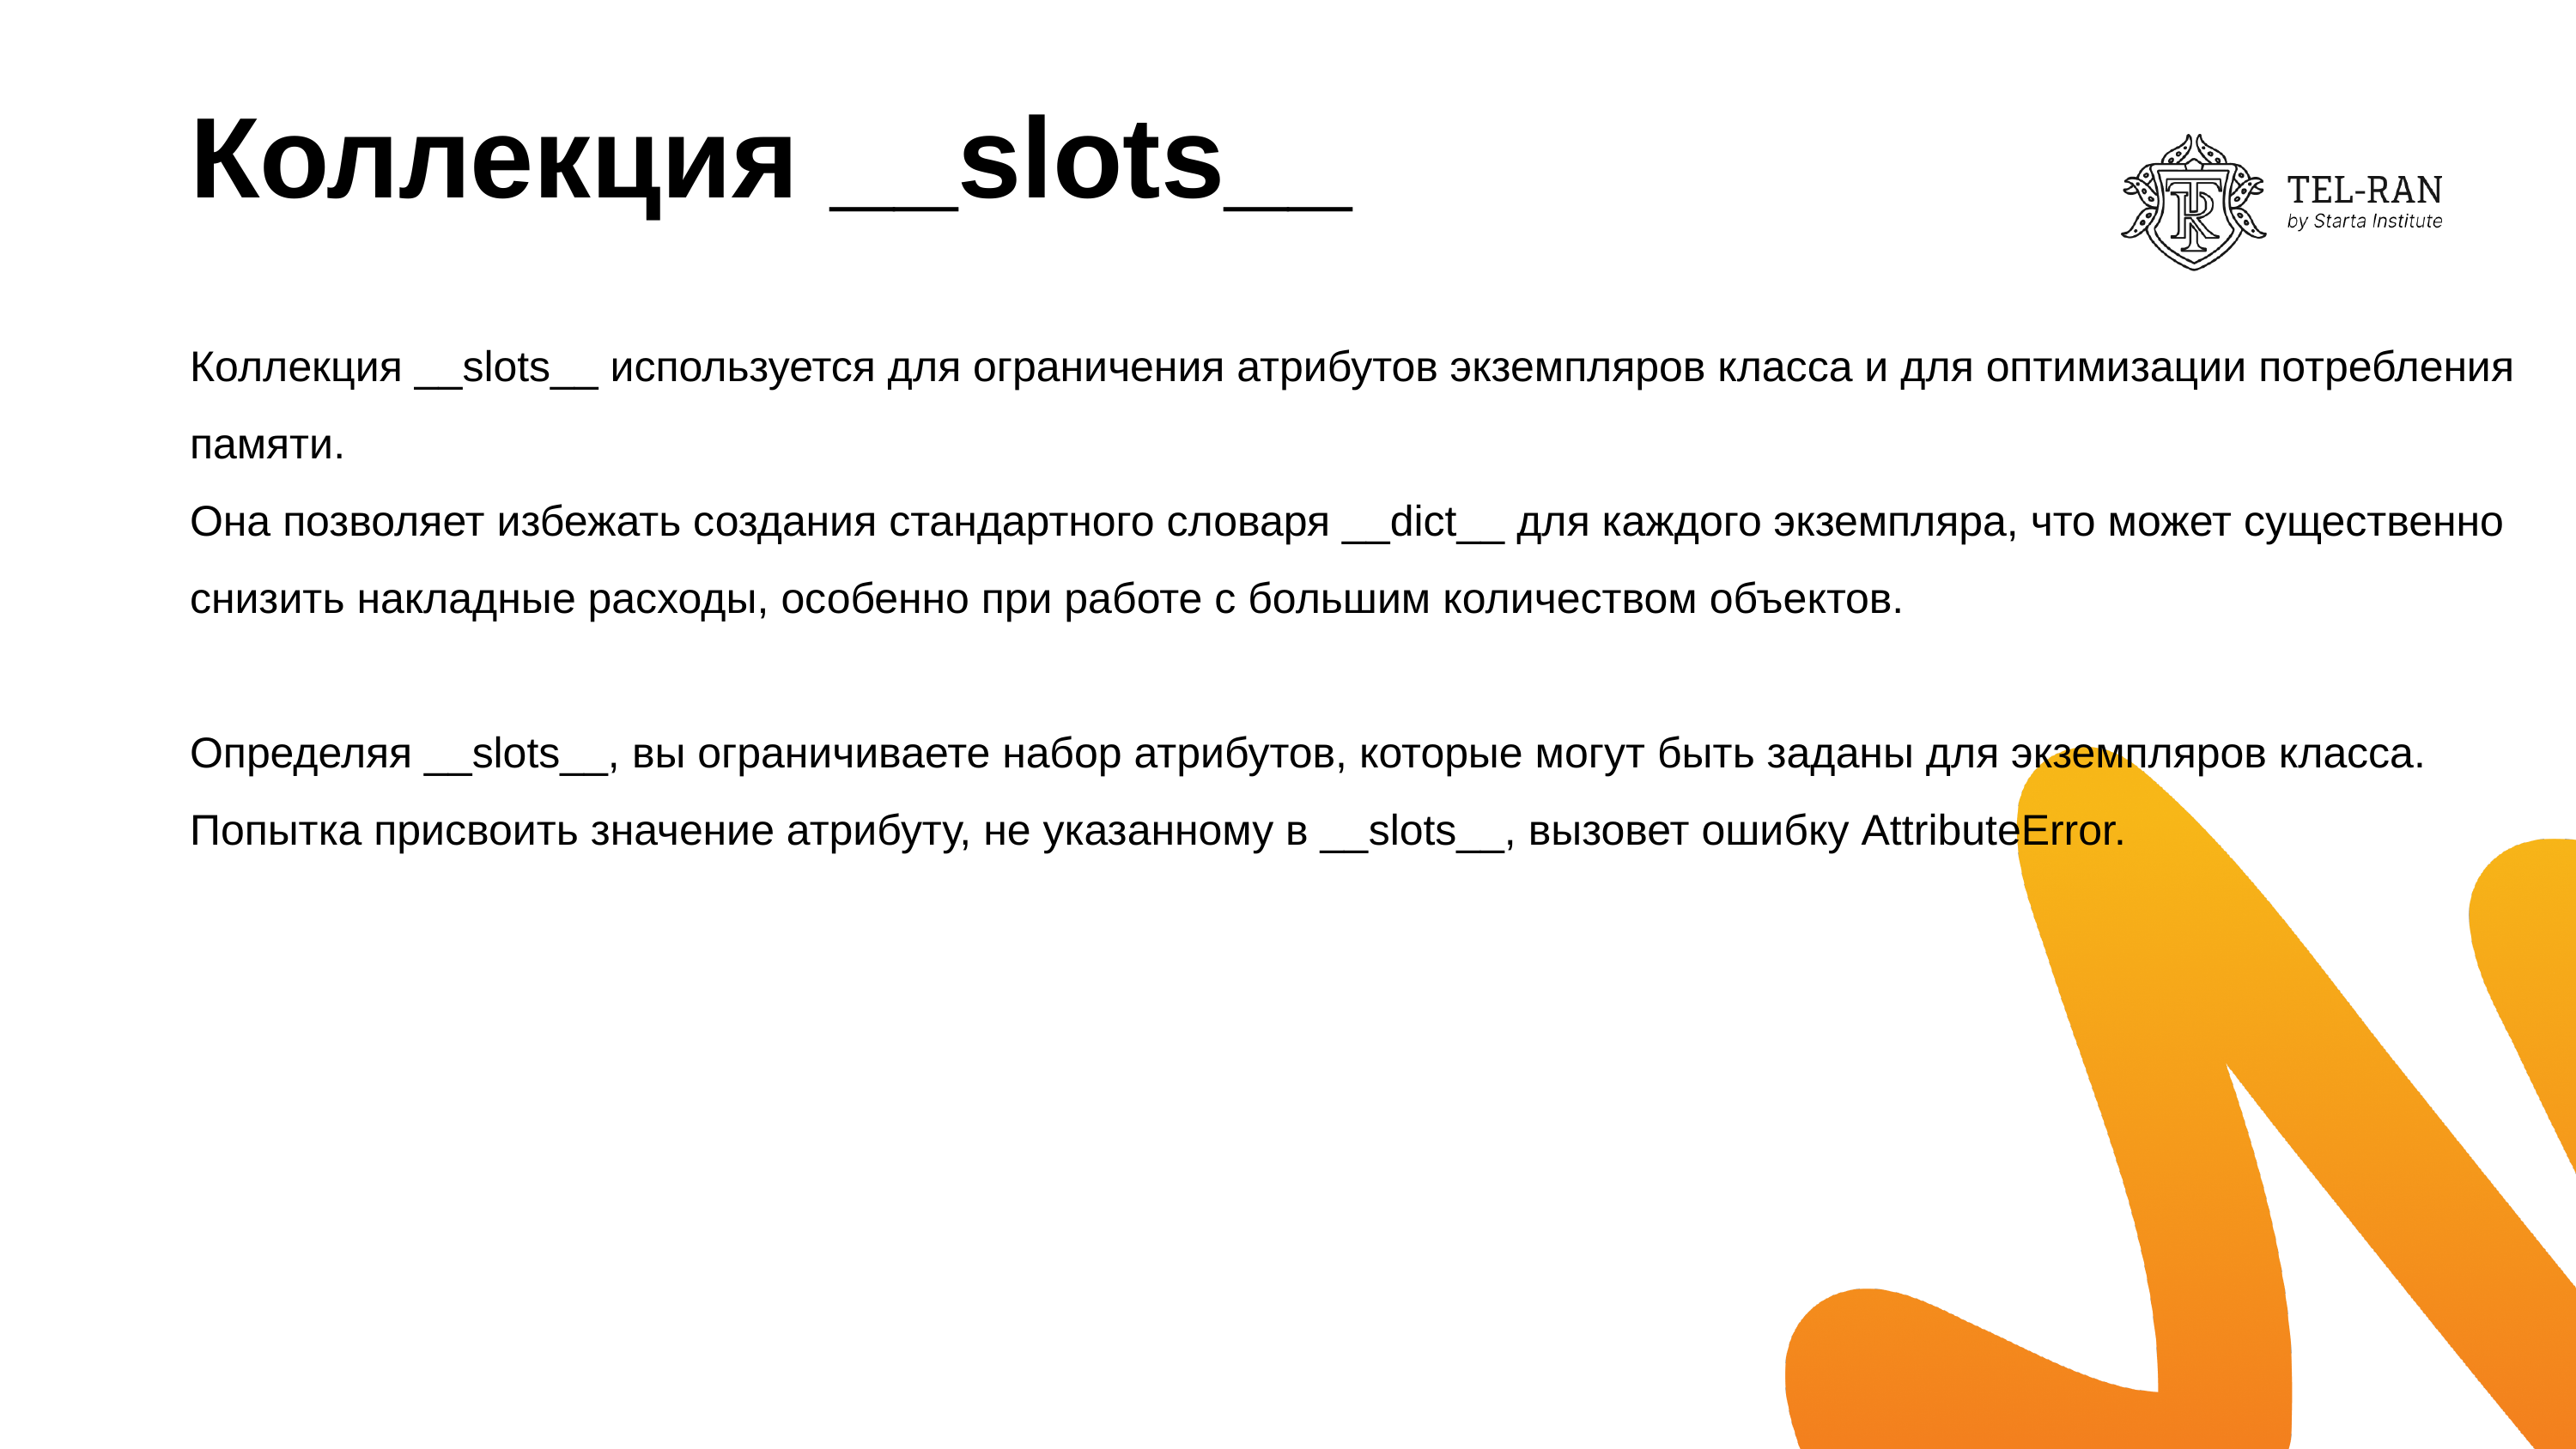

# Коллекция __slots__
Коллекция __slots__ используется для ограничения атрибутов экземпляров класса и для оптимизации потребления памяти.
Она позволяет избежать создания стандартного словаря __dict__ для каждого экземпляра, что может существенно снизить накладные расходы, особенно при работе с большим количеством объектов.

Определяя __slots__, вы ограничиваете набор атрибутов, которые могут быть заданы для экземпляров класса. Попытка присвоить значение атрибуту, не указанному в __slots__, вызовет ошибку AttributeError.